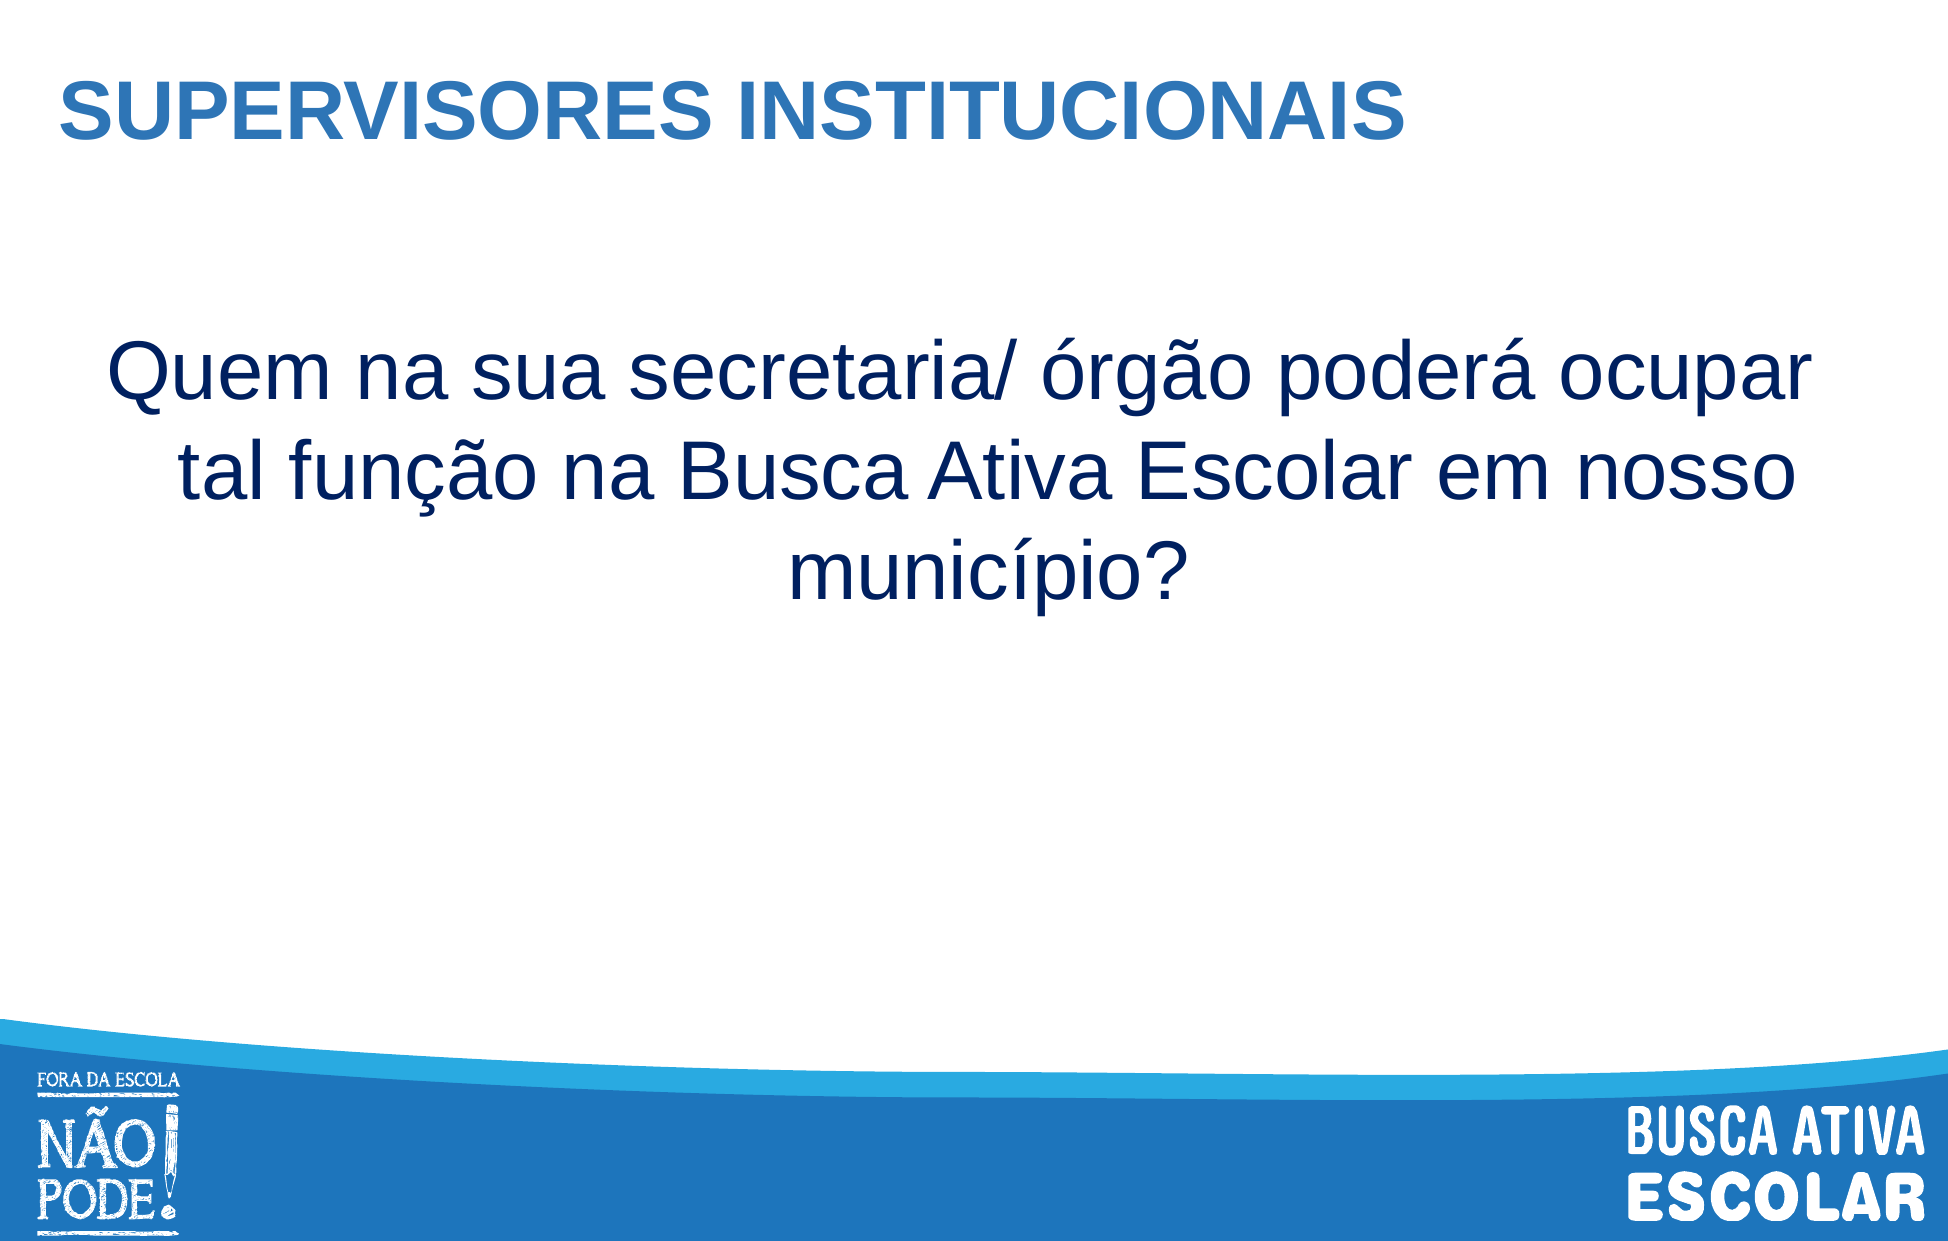

# SUPERVISORES INSTITUCIONAIS
Quem na sua secretaria/ órgão poderá ocupar tal função na Busca Ativa Escolar em nosso município?